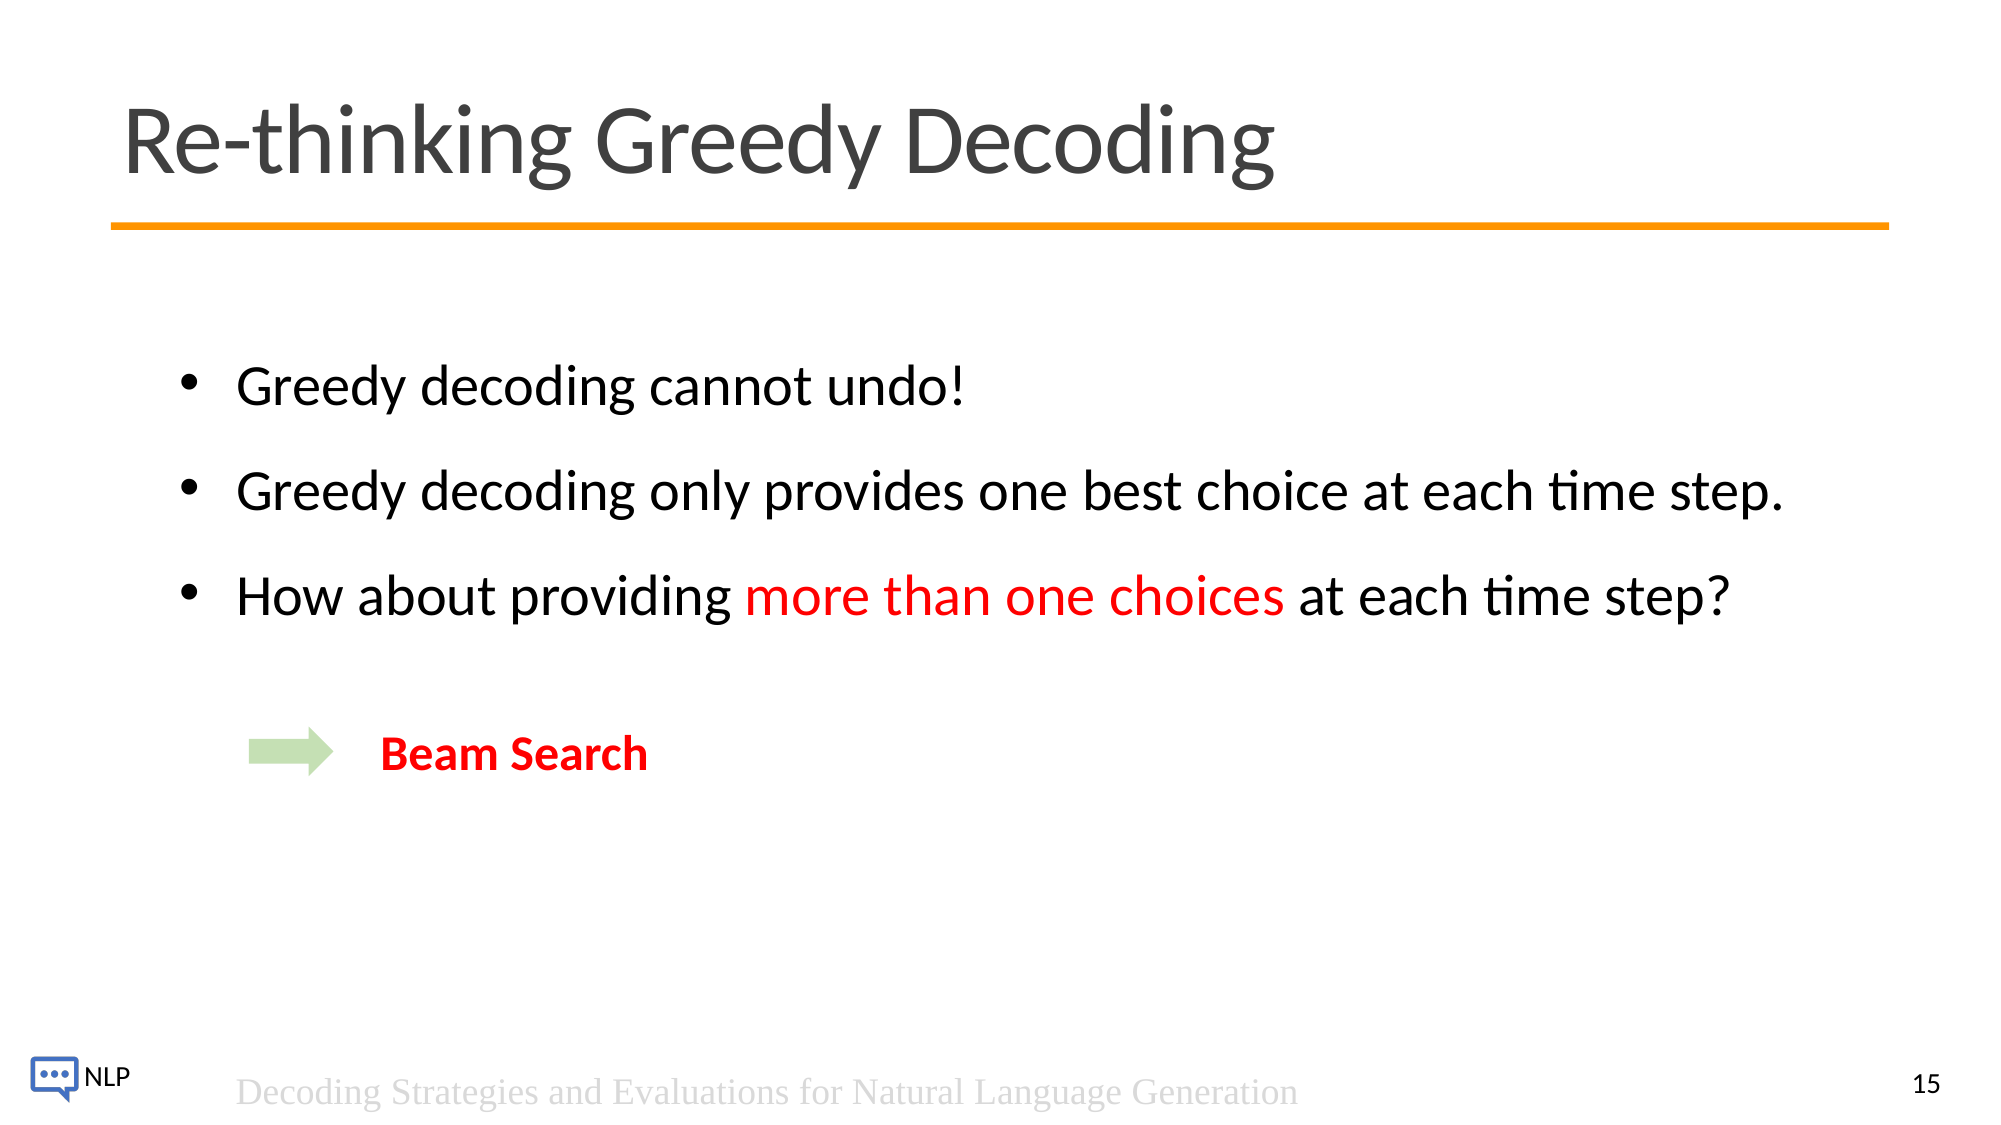

# Re-thinking Greedy Decoding
Greedy decoding cannot undo!
Greedy decoding only provides one best choice at each time step.
How about providing more than one choices at each time step?
Beam Search

15
Decoding Strategies and Evaluations for Natural Language Generation